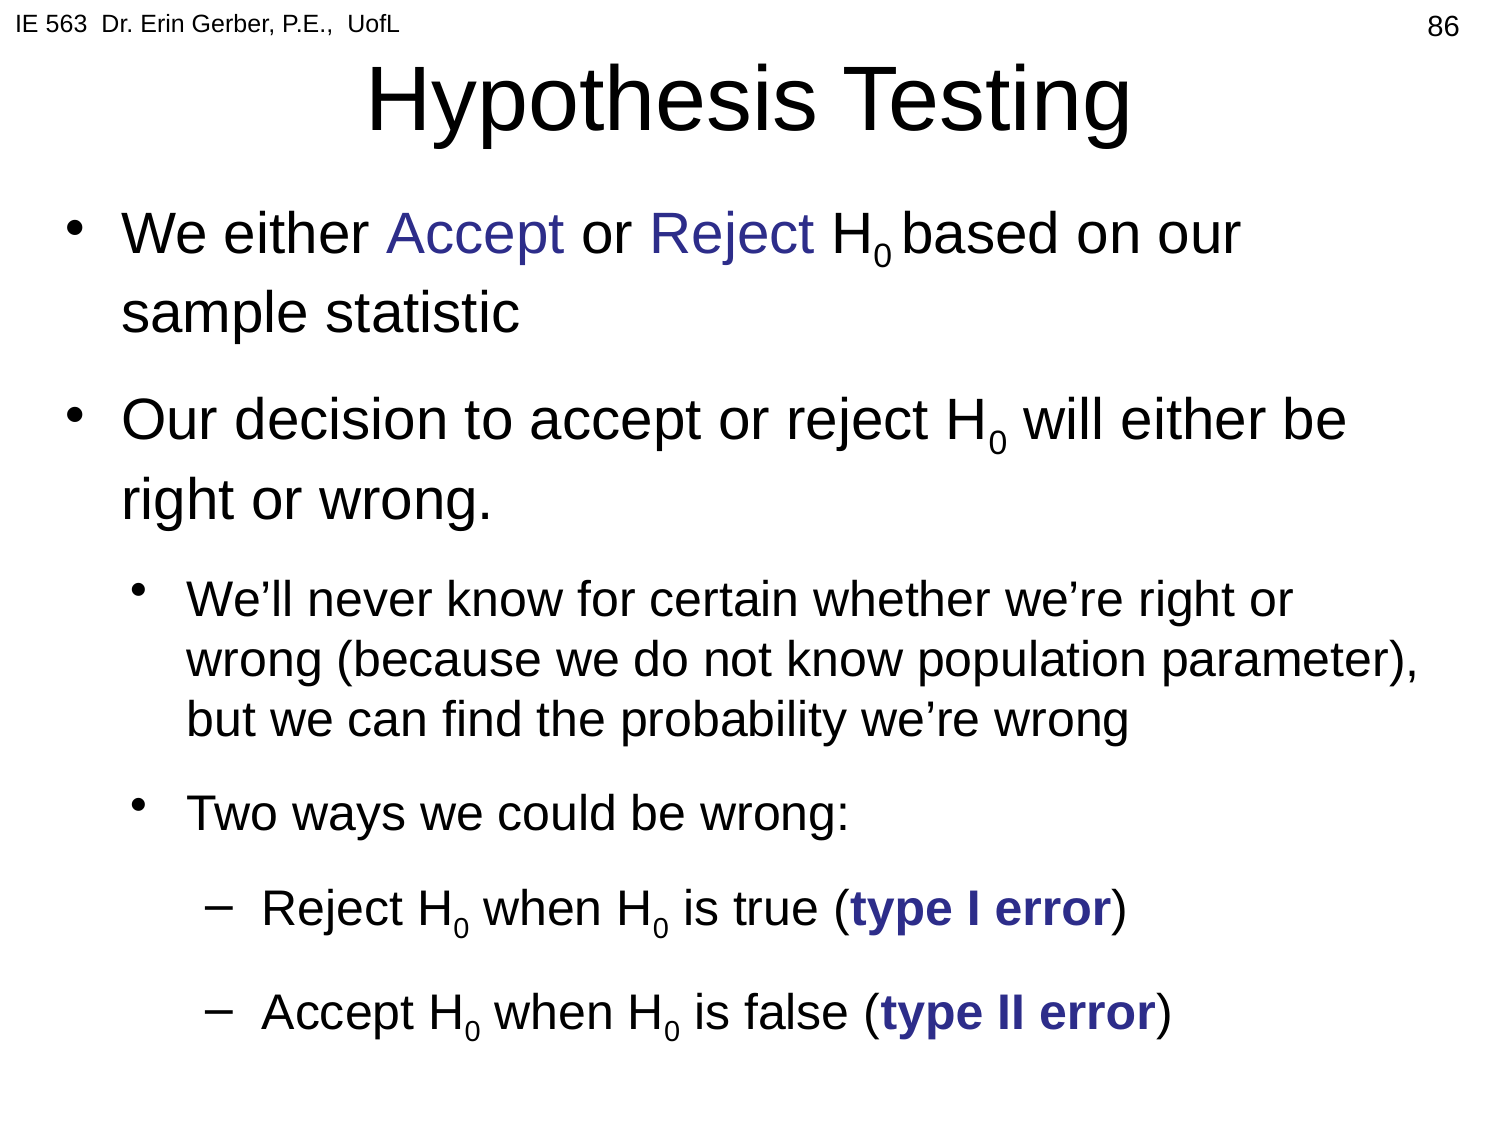

IE 563  Dr. Erin Gerber, P.E.,  UofL
# Hypothesis Testing
86
We either Accept or Reject H0 based on our sample statistic
Our decision to accept or reject H0 will either be right or wrong.
We’ll never know for certain whether we’re right or wrong (because we do not know population parameter), but we can find the probability we’re wrong
Two ways we could be wrong:
Reject H0 when H0 is true (type I error)
Accept H0 when H0 is false (type II error)